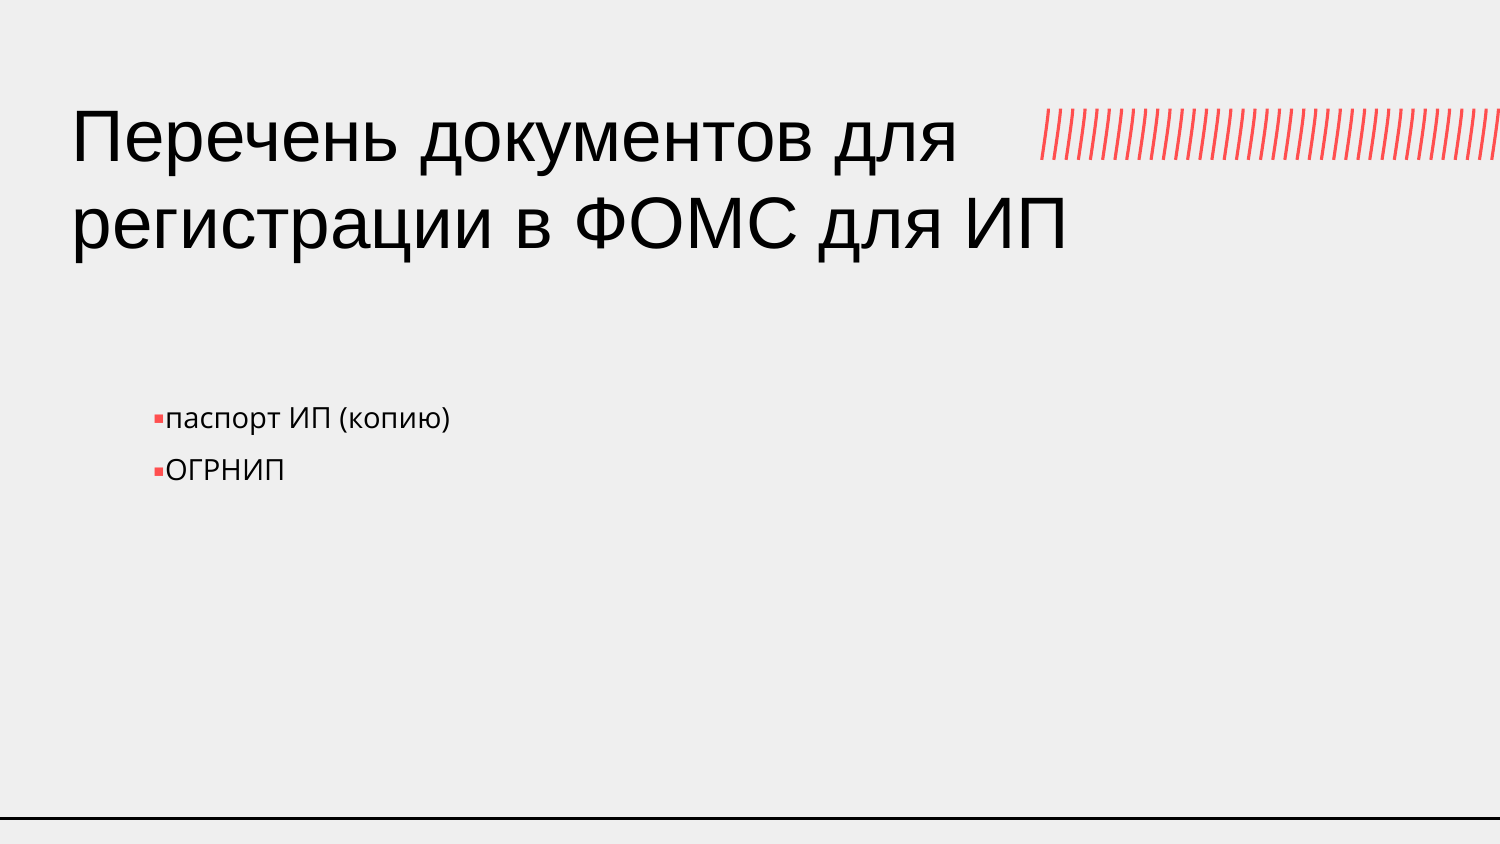

# Перечень документов для регистрации в ФОМС для ИП
паспорт ИП (копию)
ОГРНИП